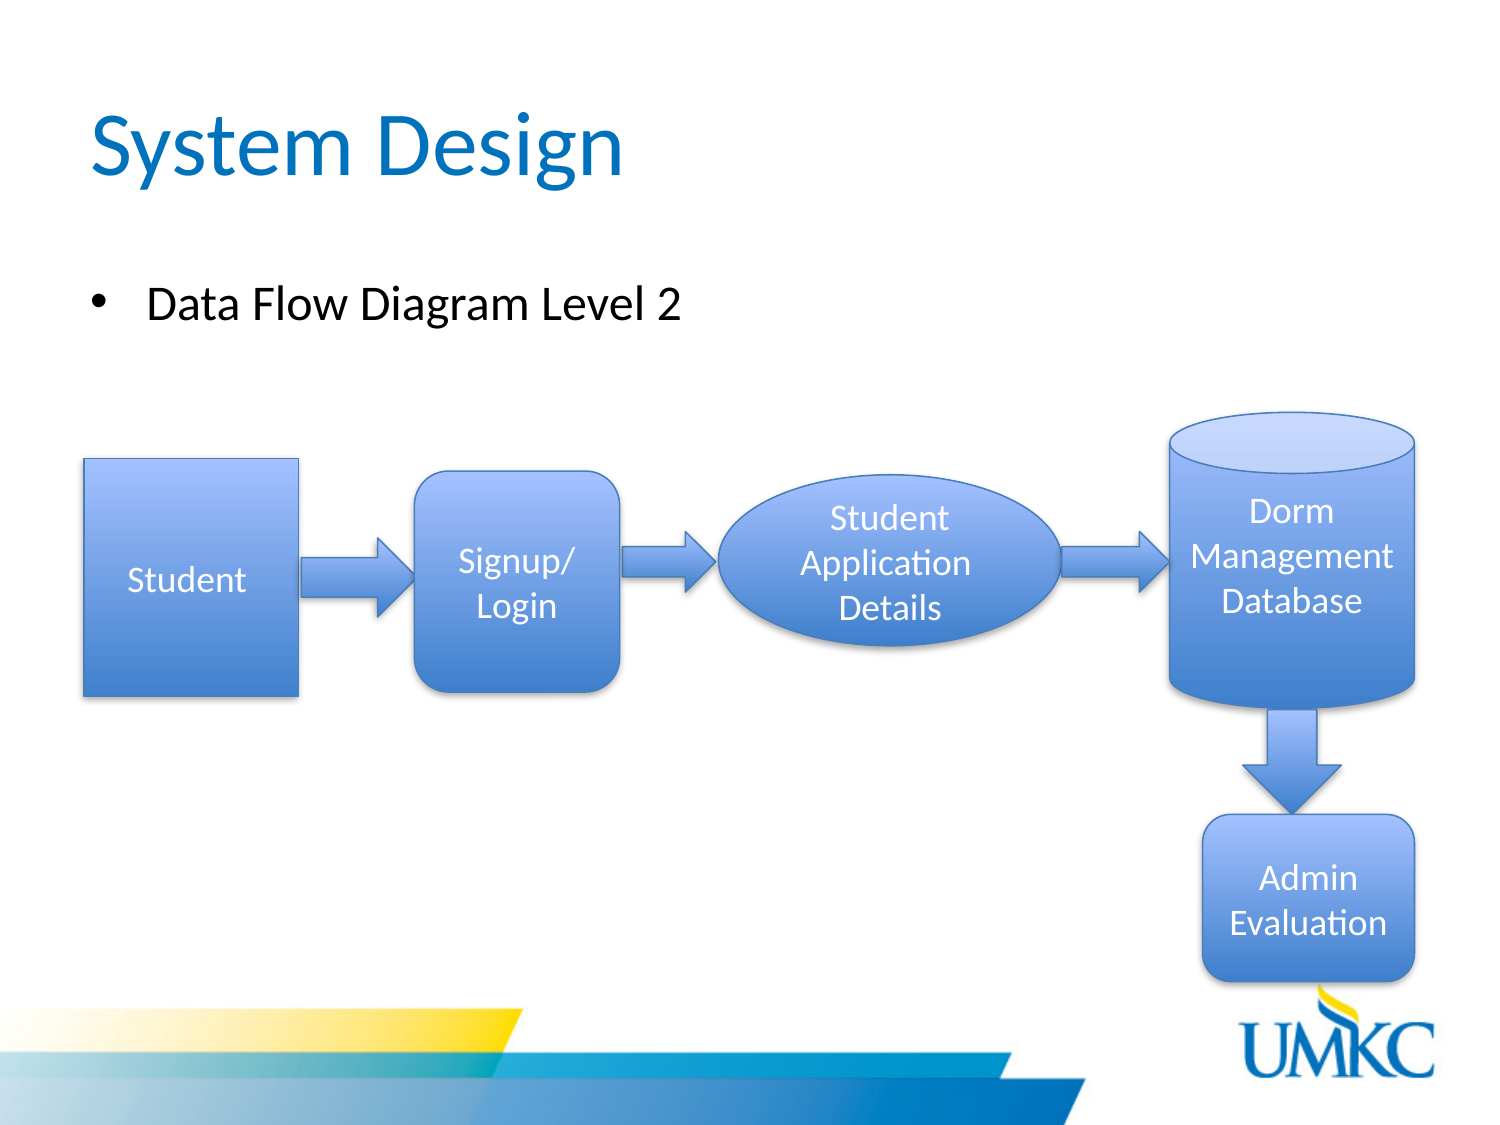

# System Design
Data Flow Diagram Level 2
Dorm Management Database

Student
Signup/
Login
Student Application
Details

Admin Evaluation